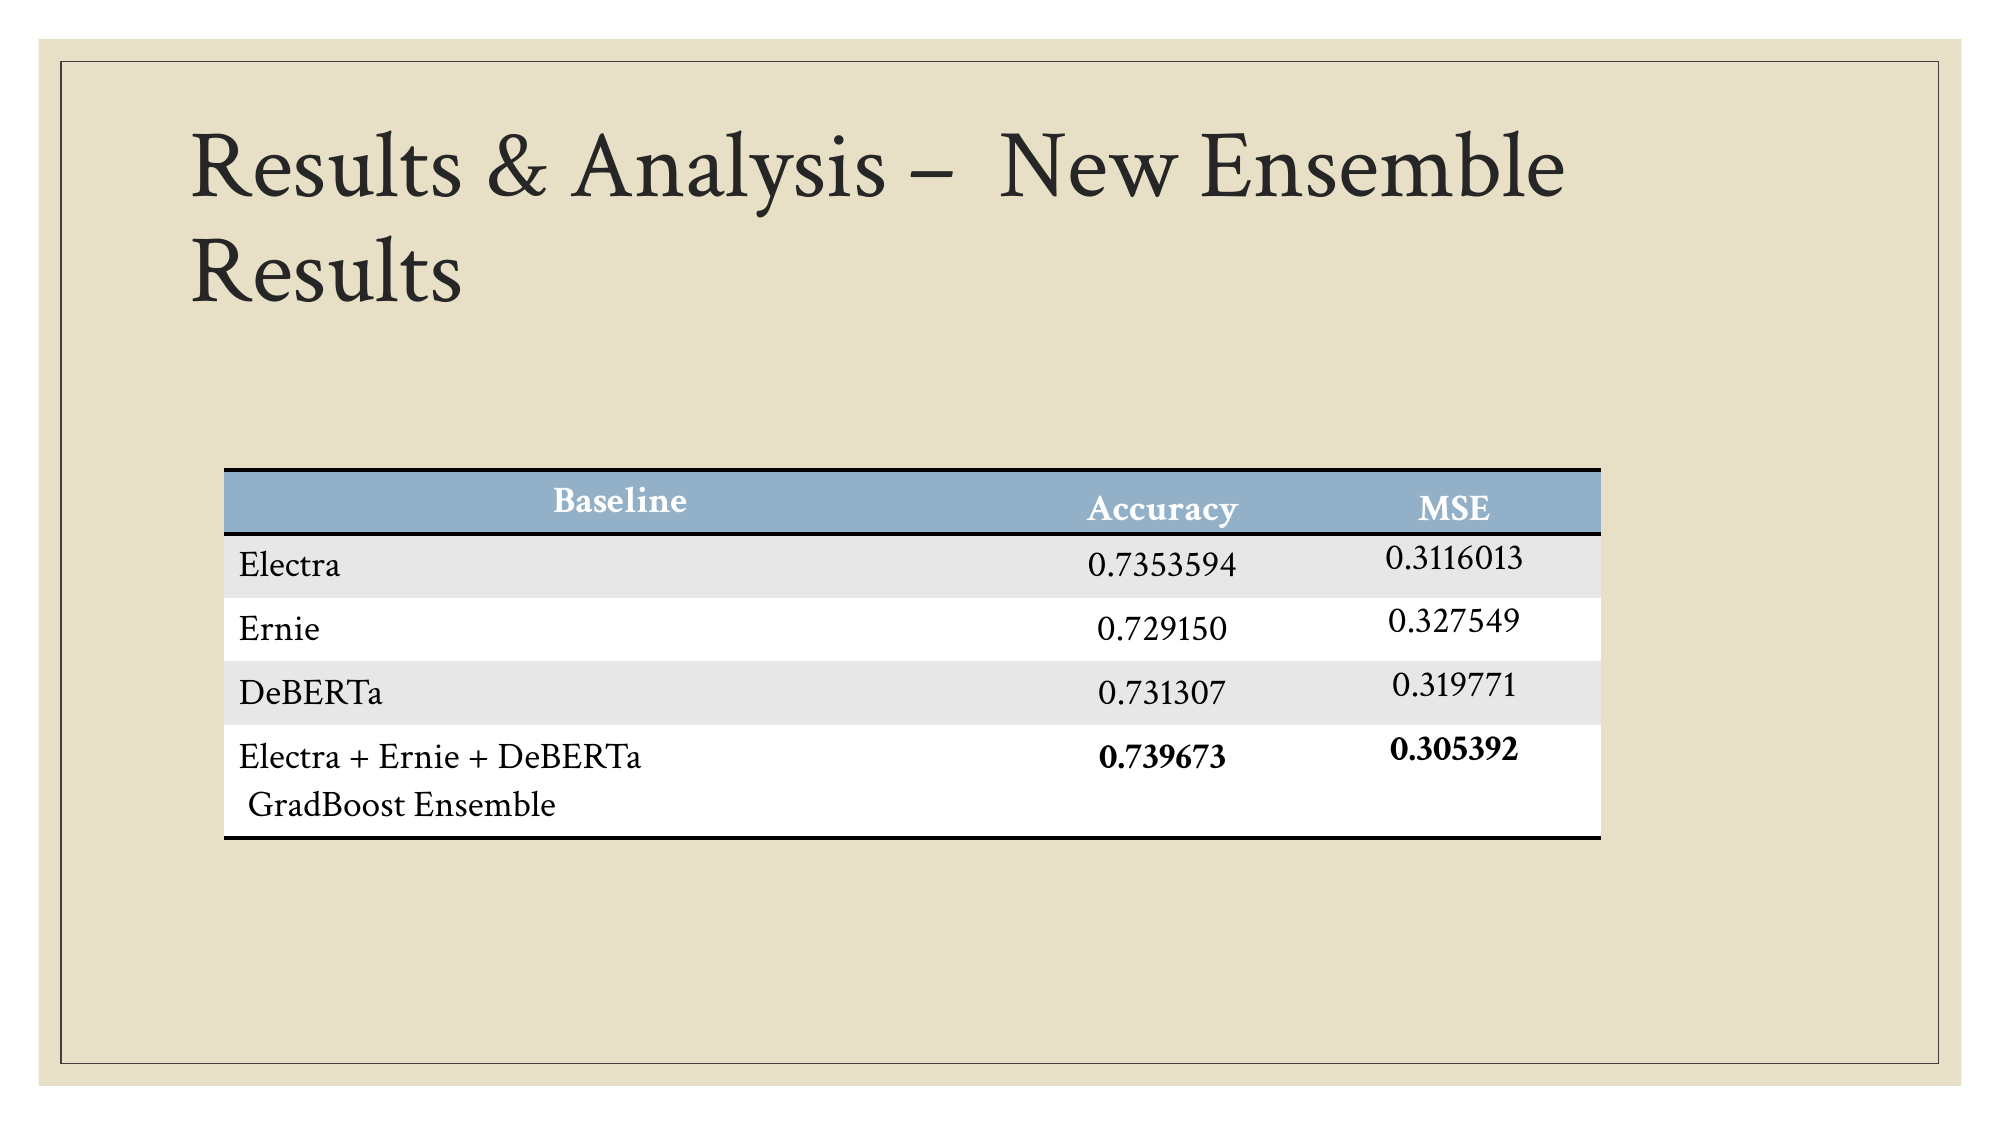

# Results & Analysis –  New Ensemble Results
| Baseline | Accuracy | MSE |
| --- | --- | --- |
| Electra | 0.7353594 | 0.3116013 |
| Ernie | 0.729150 | 0.327549 |
| DeBERTa | 0.731307 | 0.319771 |
| Electra + Ernie + DeBERTa GradBoost Ensemble | 0.739673 | 0.305392 |